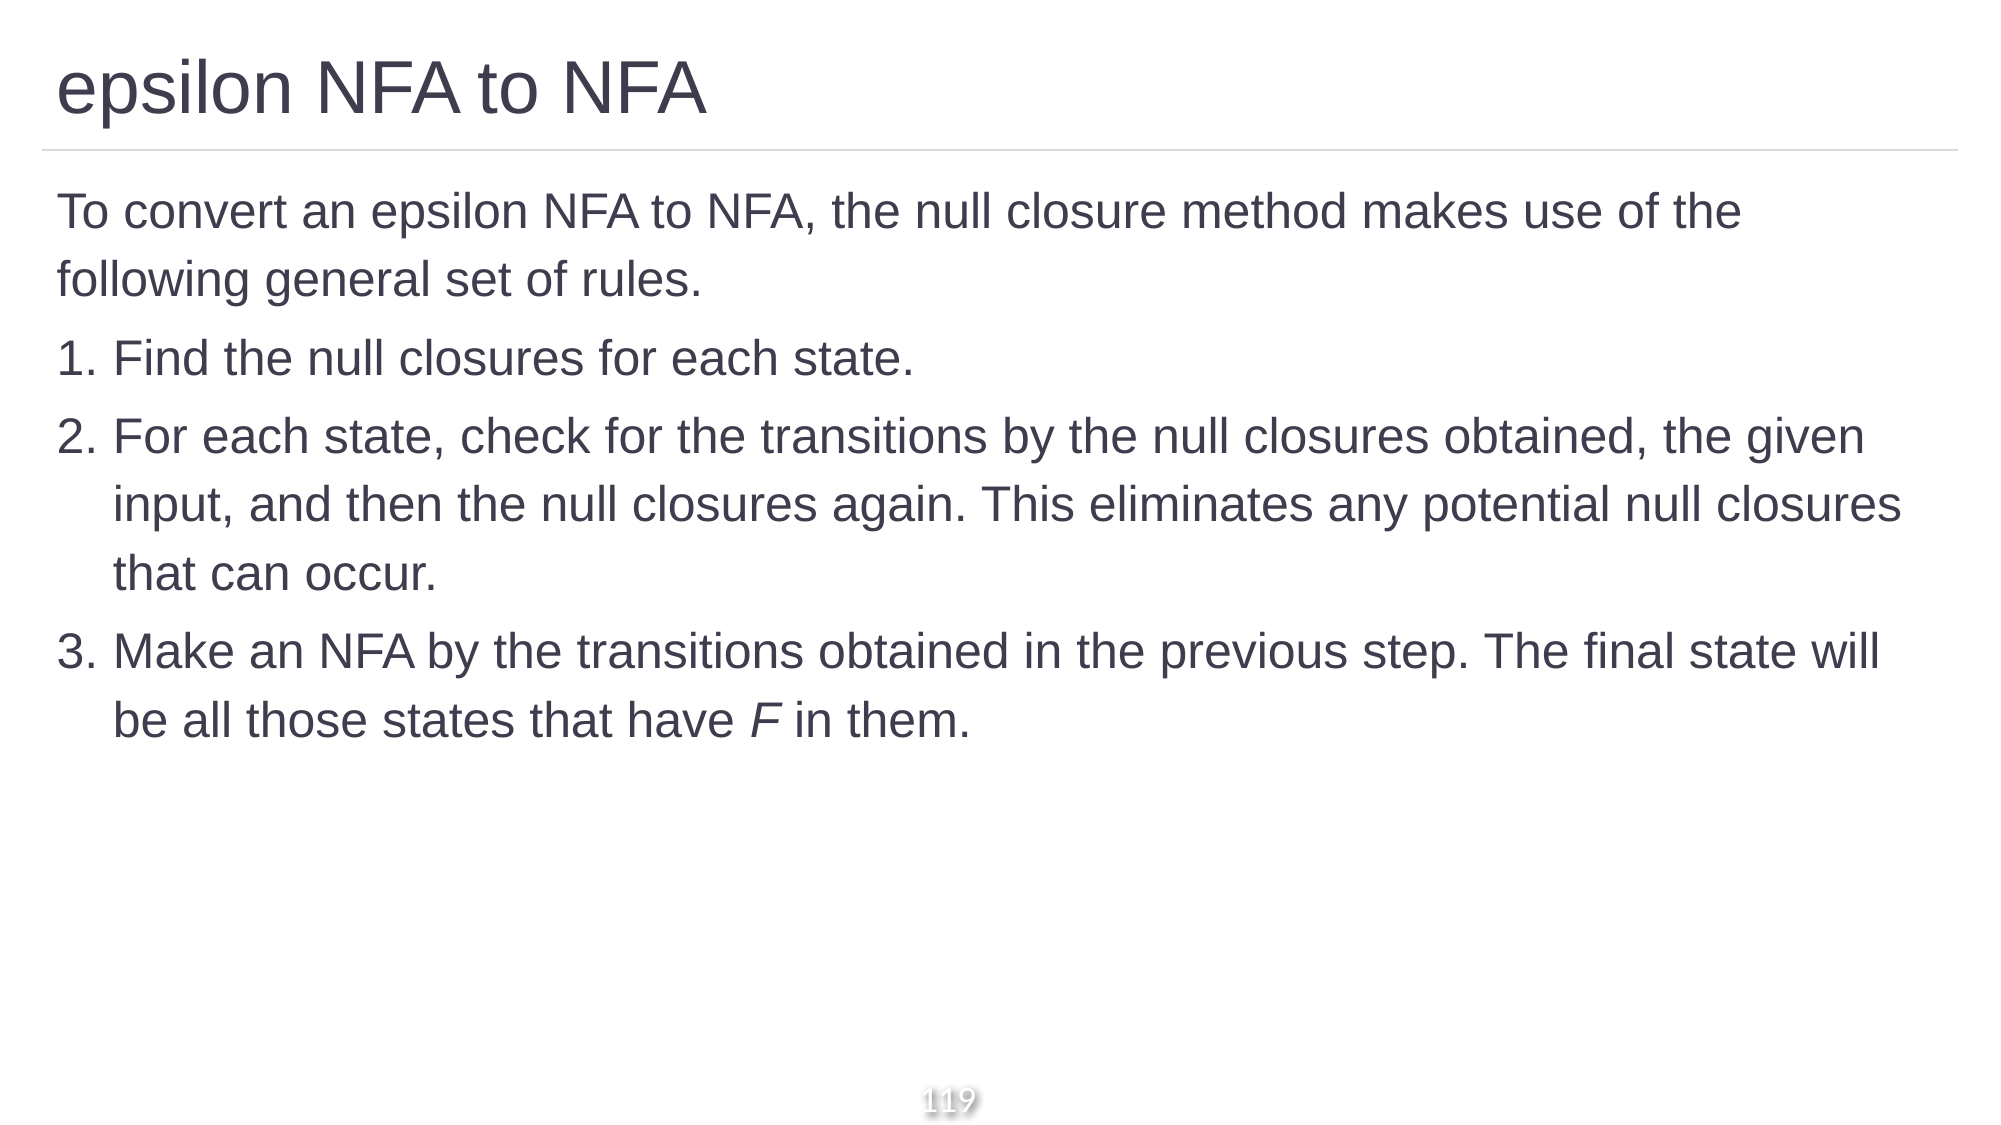

# epsilon NFA to NFA
To convert an epsilon NFA to NFA, the null closure method makes use of the following general set of rules.
Find the null closures for each state.
For each state, check for the transitions by the null closures obtained, the given input, and then the null closures again. This eliminates any potential null closures that can occur.
Make an NFA by the transitions obtained in the previous step. The final state will be all those states that have F in them.